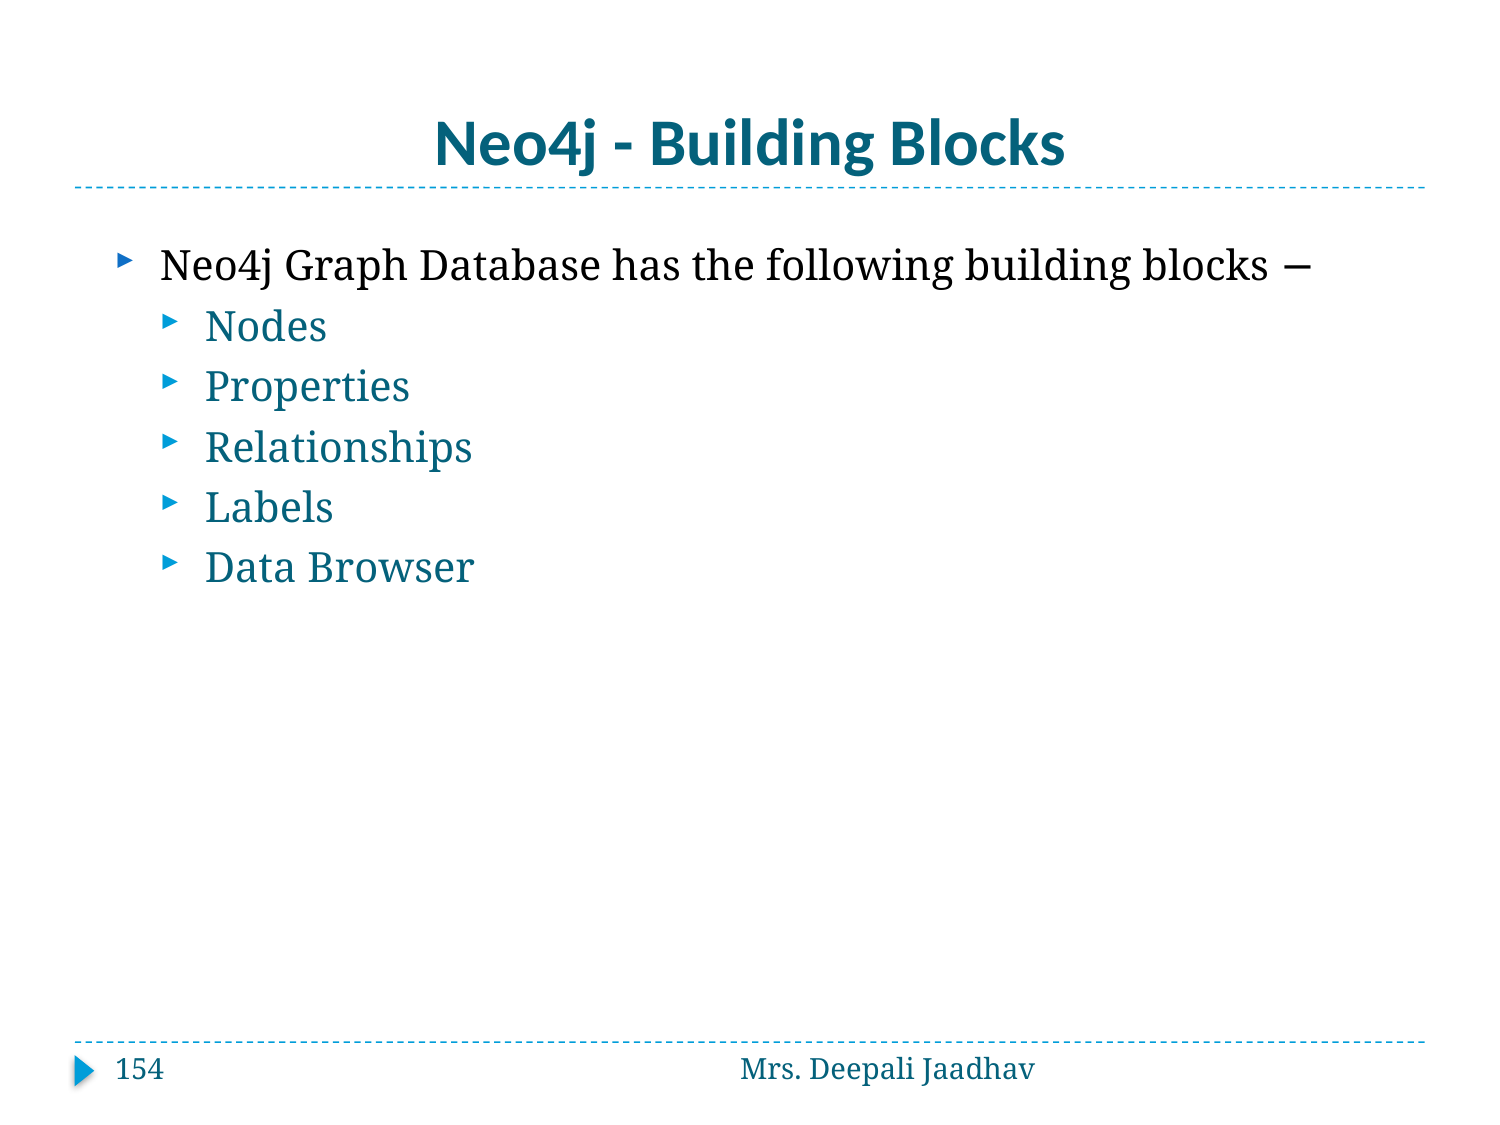

# Neo4j - Building Blocks
Neo4j Graph Database has the following building blocks −
Nodes
Properties
Relationships
Labels
Data Browser

154
Mrs. Deepali Jaadhav